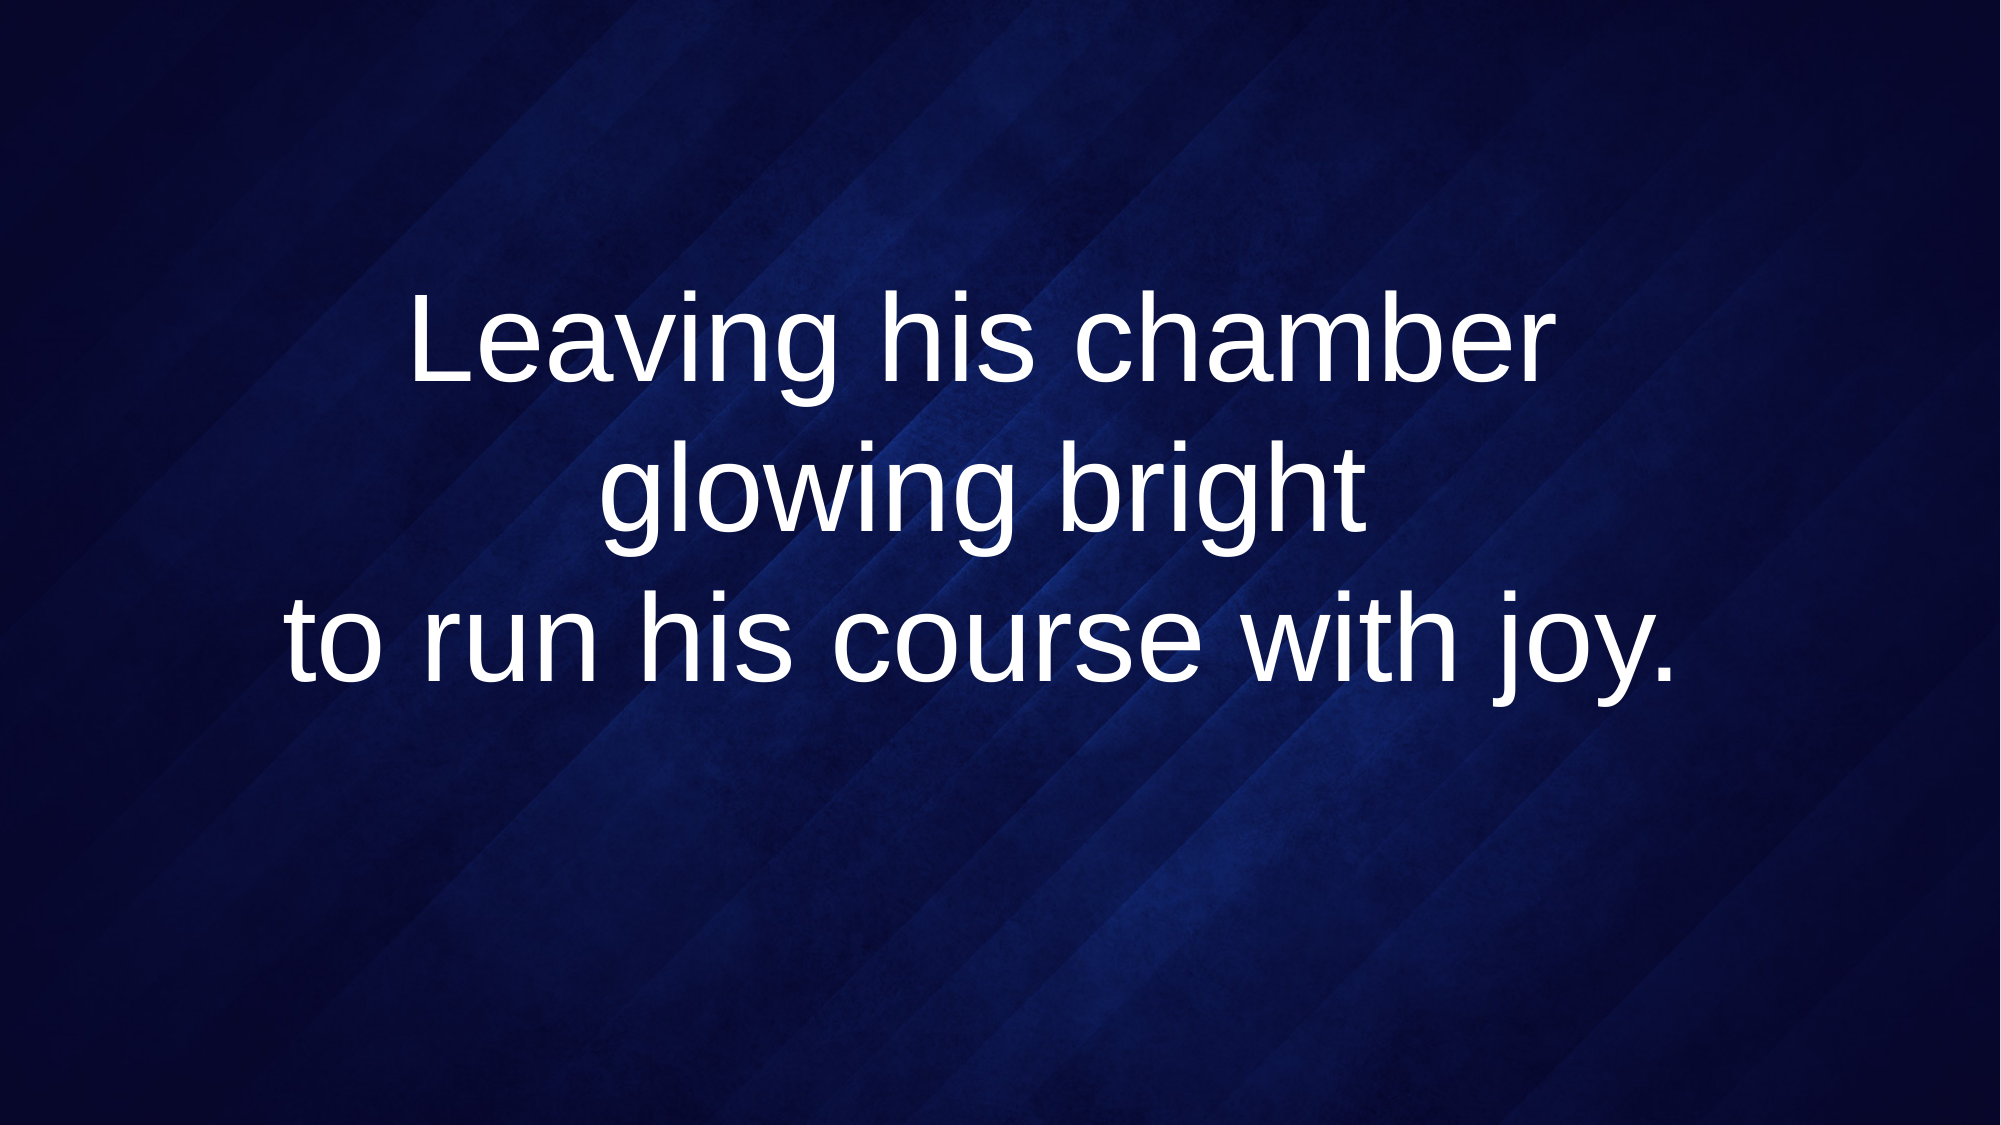

# Leaving his chamber glowing bright to run his course with joy.